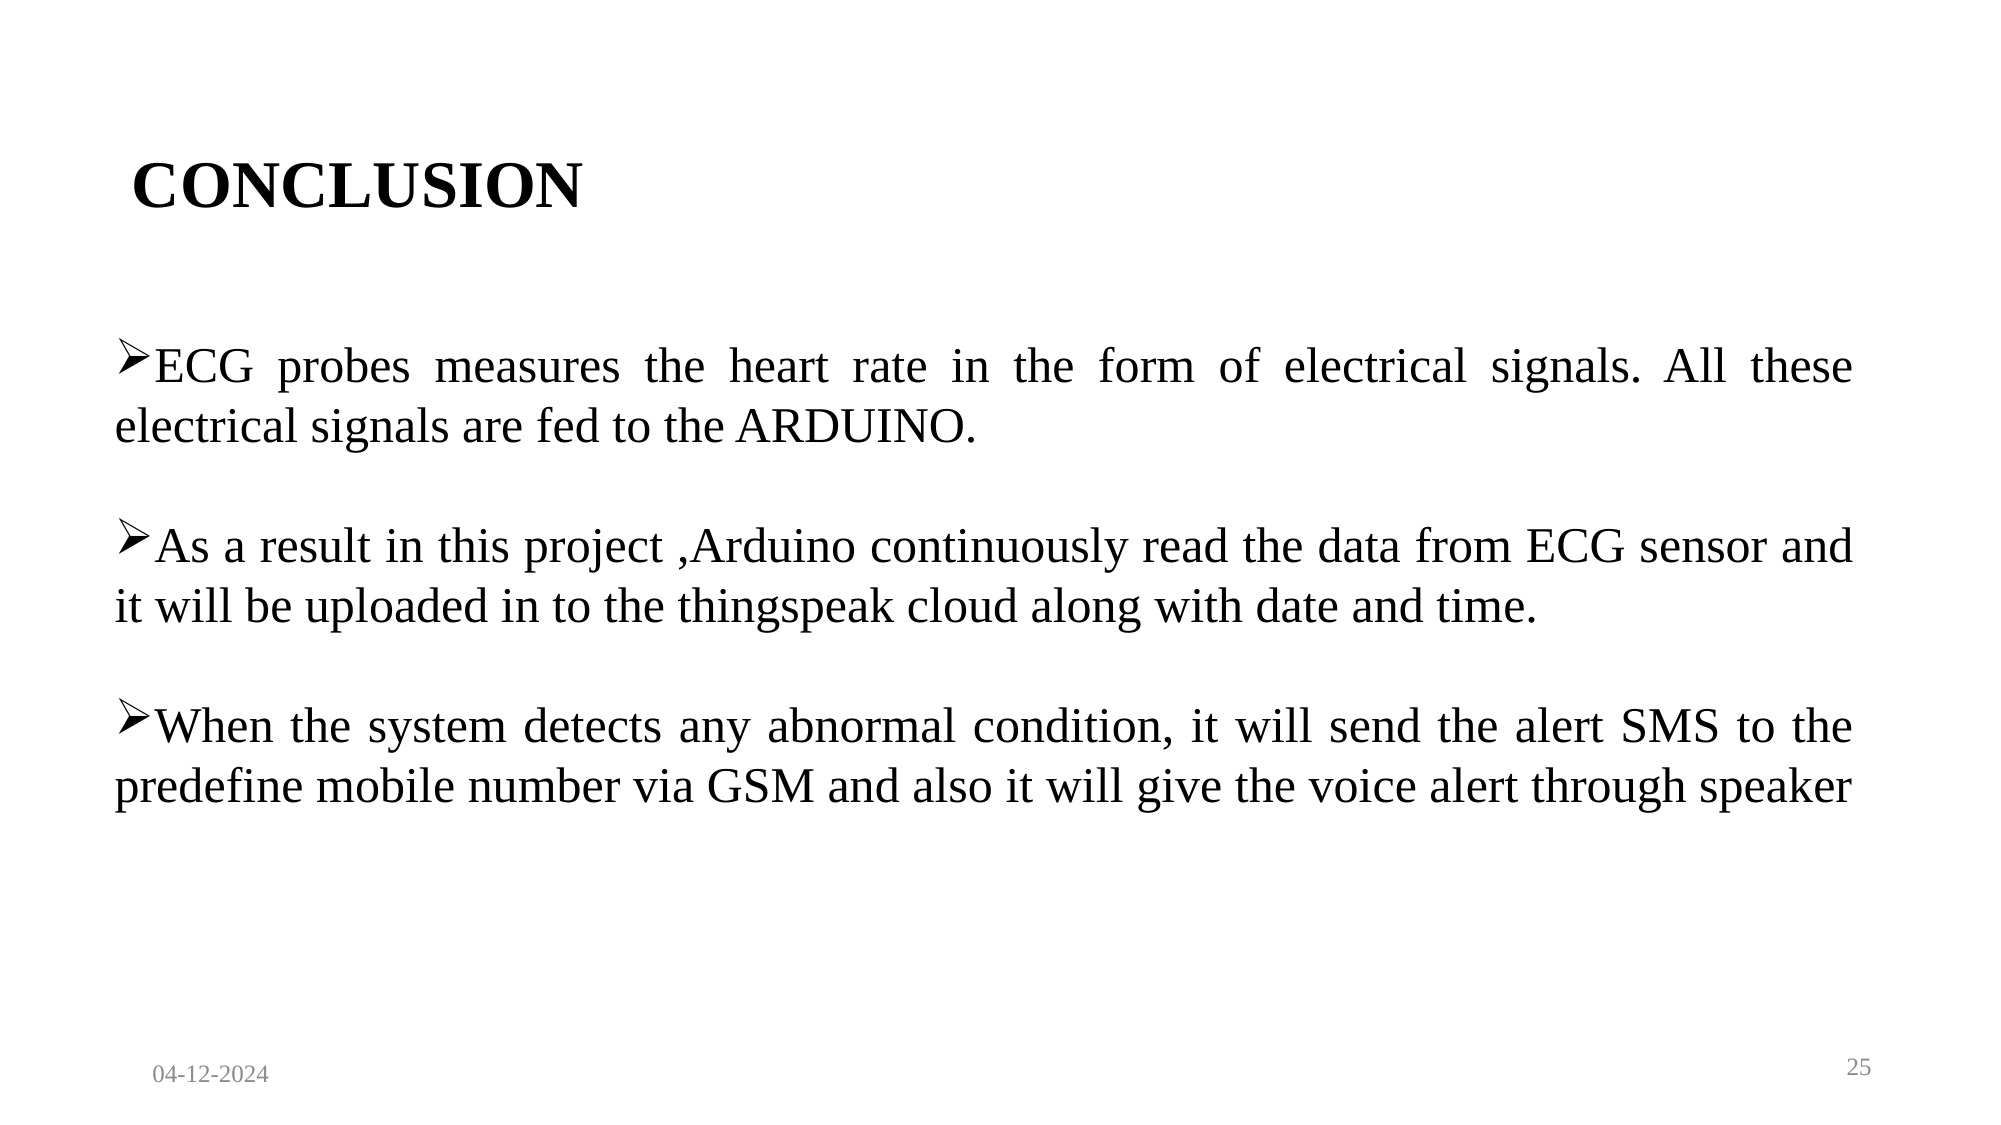

CONCLUSION
ECG probes measures the heart rate in the form of electrical signals. All these electrical signals are fed to the ARDUINO.

As a result in this project ,Arduino continuously read the data from ECG sensor and it will be uploaded in to the thingspeak cloud along with date and time.

When the system detects any abnormal condition, it will send the alert SMS to the predefine mobile number via GSM and also it will give the voice alert through speaker

04-12-2024
25